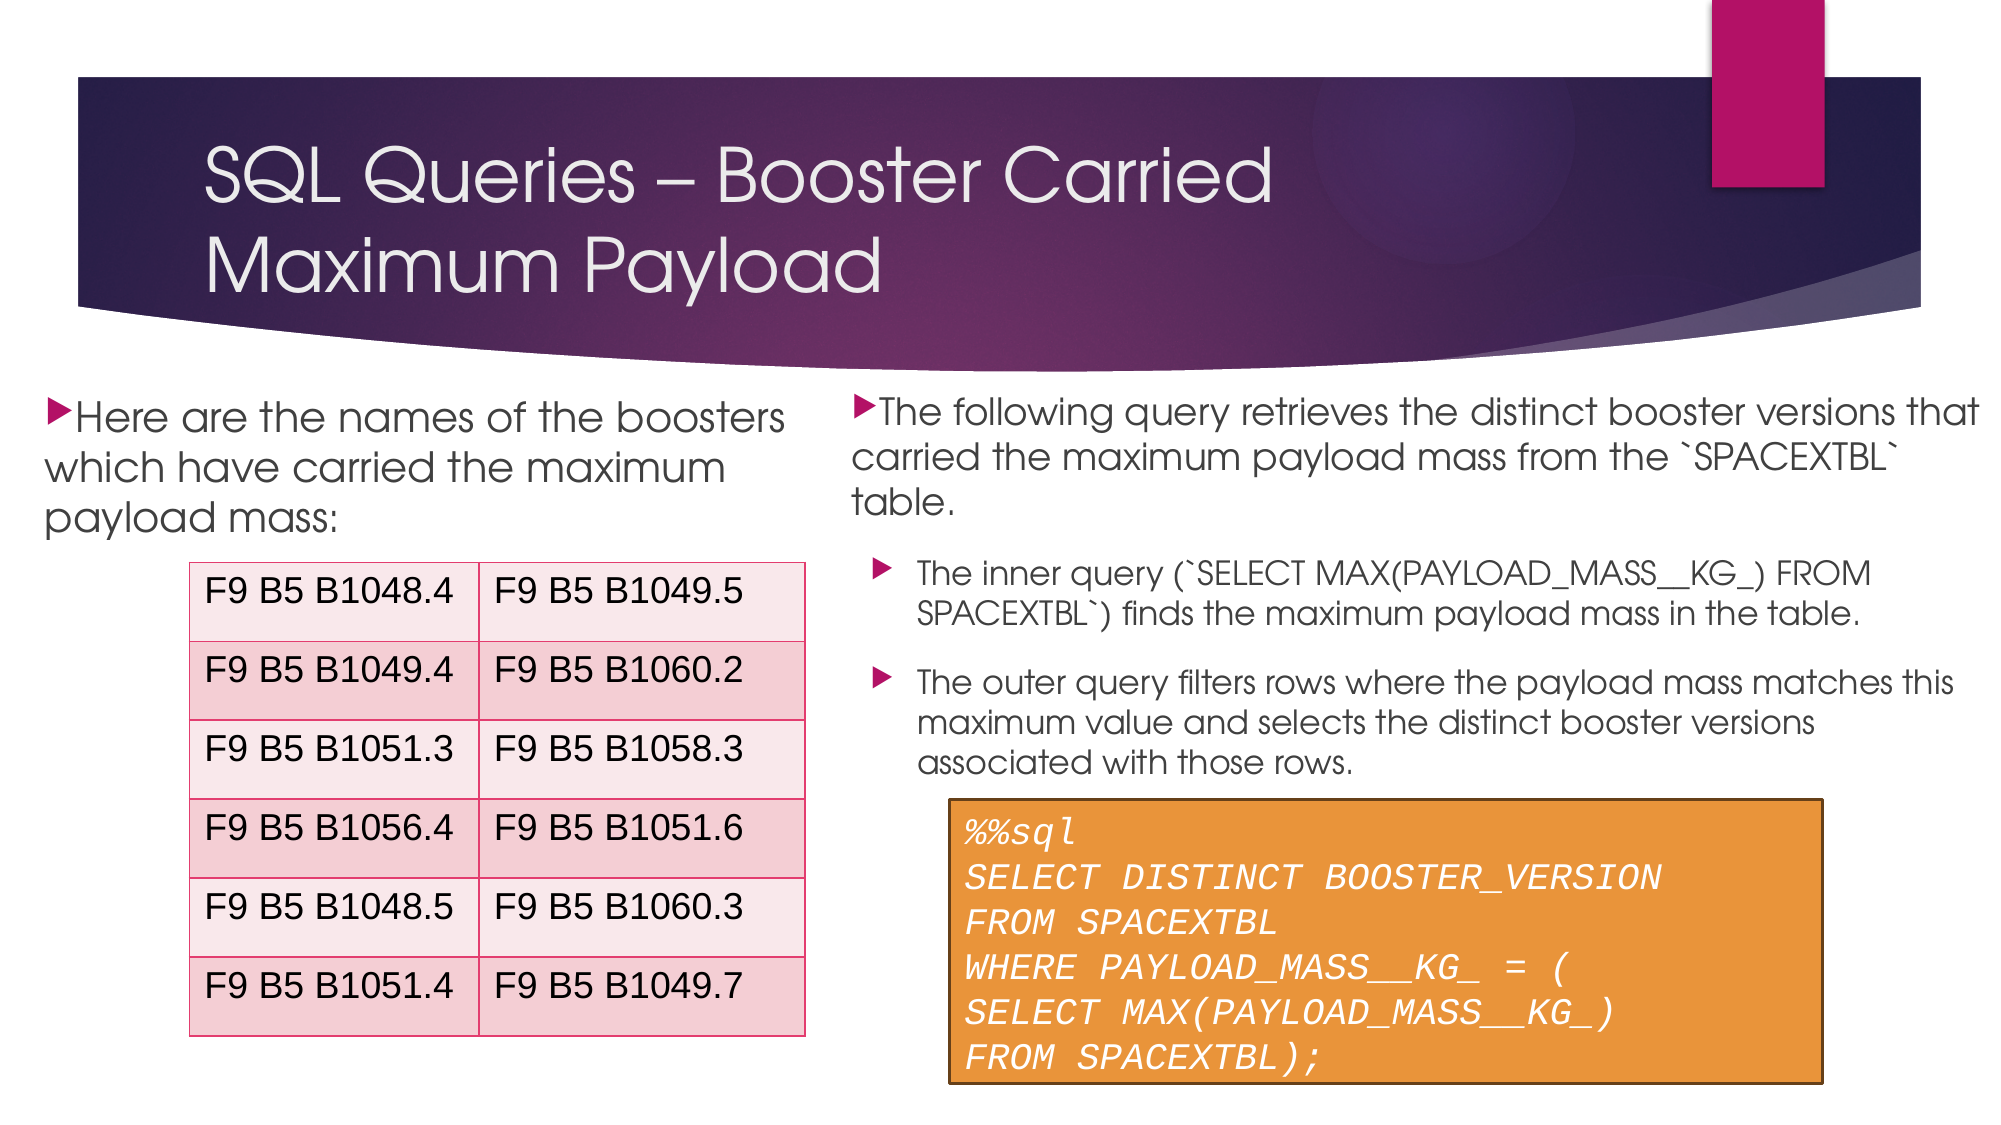

# SQL Queries – Booster Carried Maximum Payload

The following query retrieves the distinct booster versions that carried the maximum payload mass from the `SPACEXTBL` table.
The inner query (`SELECT MAX(PAYLOAD_MASS__KG_) FROM SPACEXTBL`) finds the maximum payload mass in the table.
The outer query filters rows where the payload mass matches this maximum value and selects the distinct booster versions associated with those rows.
Here are the names of the boosters which have carried the maximum payload mass:

| F9 B5 B1048.4 | F9 B5 B1049.5 |
| --- | --- |
| F9 B5 B1049.4 | F9 B5 B1060.2 |
| F9 B5 B1051.3 | F9 B5 B1058.3 |
| F9 B5 B1056.4 | F9 B5 B1051.6 |
| F9 B5 B1048.5 | F9 B5 B1060.3 |
| F9 B5 B1051.4 | F9 B5 B1049.7 |
|  |
| --- |
|  |
|  |
|  |
|  |
|  |
|  |
|  |
|  |
|  |
|  |
|  |
%%sql
SELECT DISTINCT BOOSTER_VERSION
FROM SPACEXTBL
WHERE PAYLOAD_MASS__KG_ = (
SELECT MAX(PAYLOAD_MASS__KG_)
FROM SPACEXTBL);